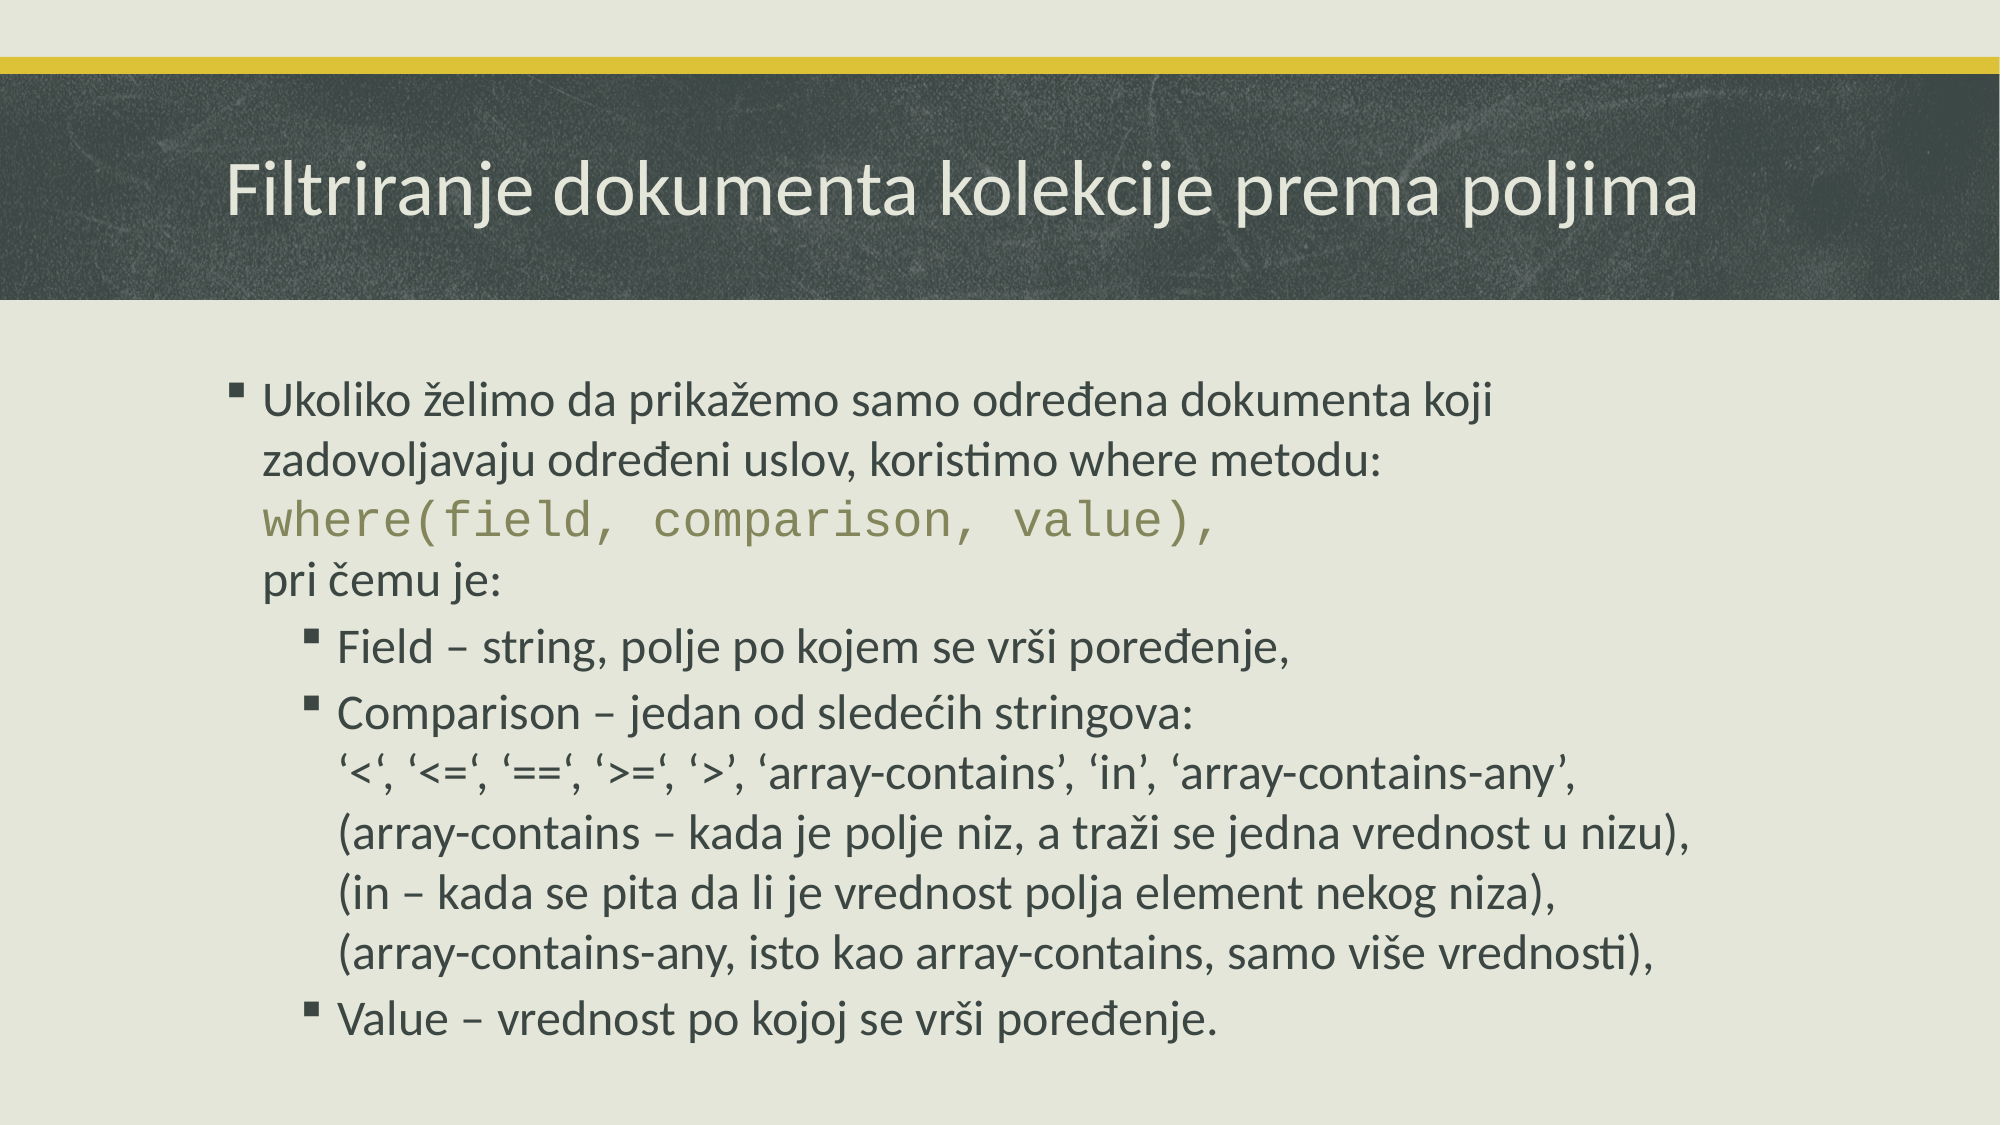

# Filtriranje dokumenta kolekcije prema poljima
Ukoliko želimo da prikažemo samo određena dokumenta koji zadovoljavaju određeni uslov, koristimo where metodu:
where(field, comparison, value),
pri čemu je:
Field – string, polje po kojem se vrši poređenje,
Comparison – jedan od sledećih stringova:
‘<‘, ‘<=‘, ‘==‘, ‘>=‘, ‘>’, ‘array-contains’, ‘in’, ‘array-contains-any’,
(array-contains – kada je polje niz, a traži se jedna vrednost u nizu),
(in – kada se pita da li je vrednost polja element nekog niza),
(array-contains-any, isto kao array-contains, samo više vrednosti),
Value – vrednost po kojoj se vrši poređenje.